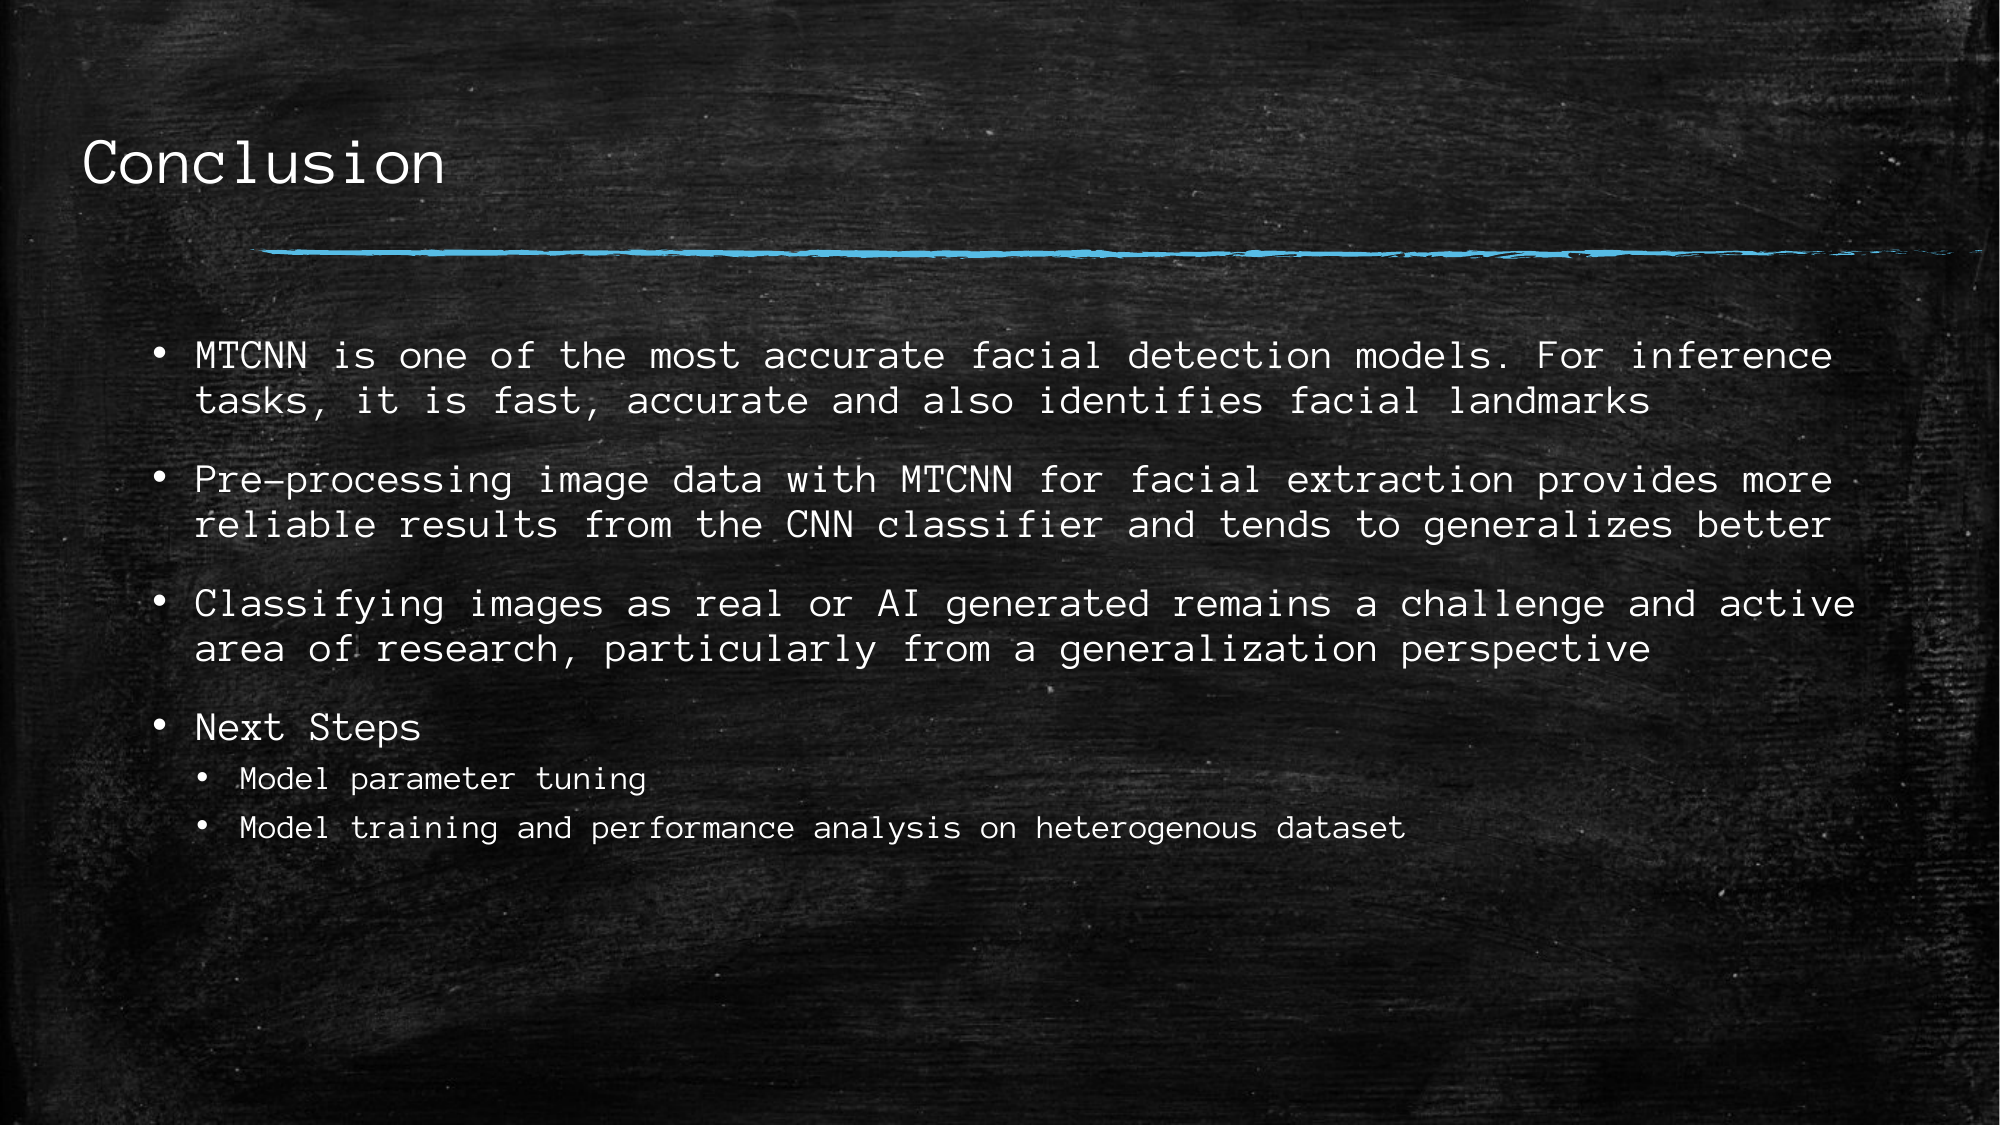

# Conclusion
MTCNN is one of the most accurate facial detection models. For inference tasks, it is fast, accurate and also identifies facial landmarks
Pre-processing image data with MTCNN for facial extraction provides more reliable results from the CNN classifier and tends to generalizes better
Classifying images as real or AI generated remains a challenge and active area of research, particularly from a generalization perspective
Next Steps
Model parameter tuning
Model training and performance analysis on heterogenous dataset